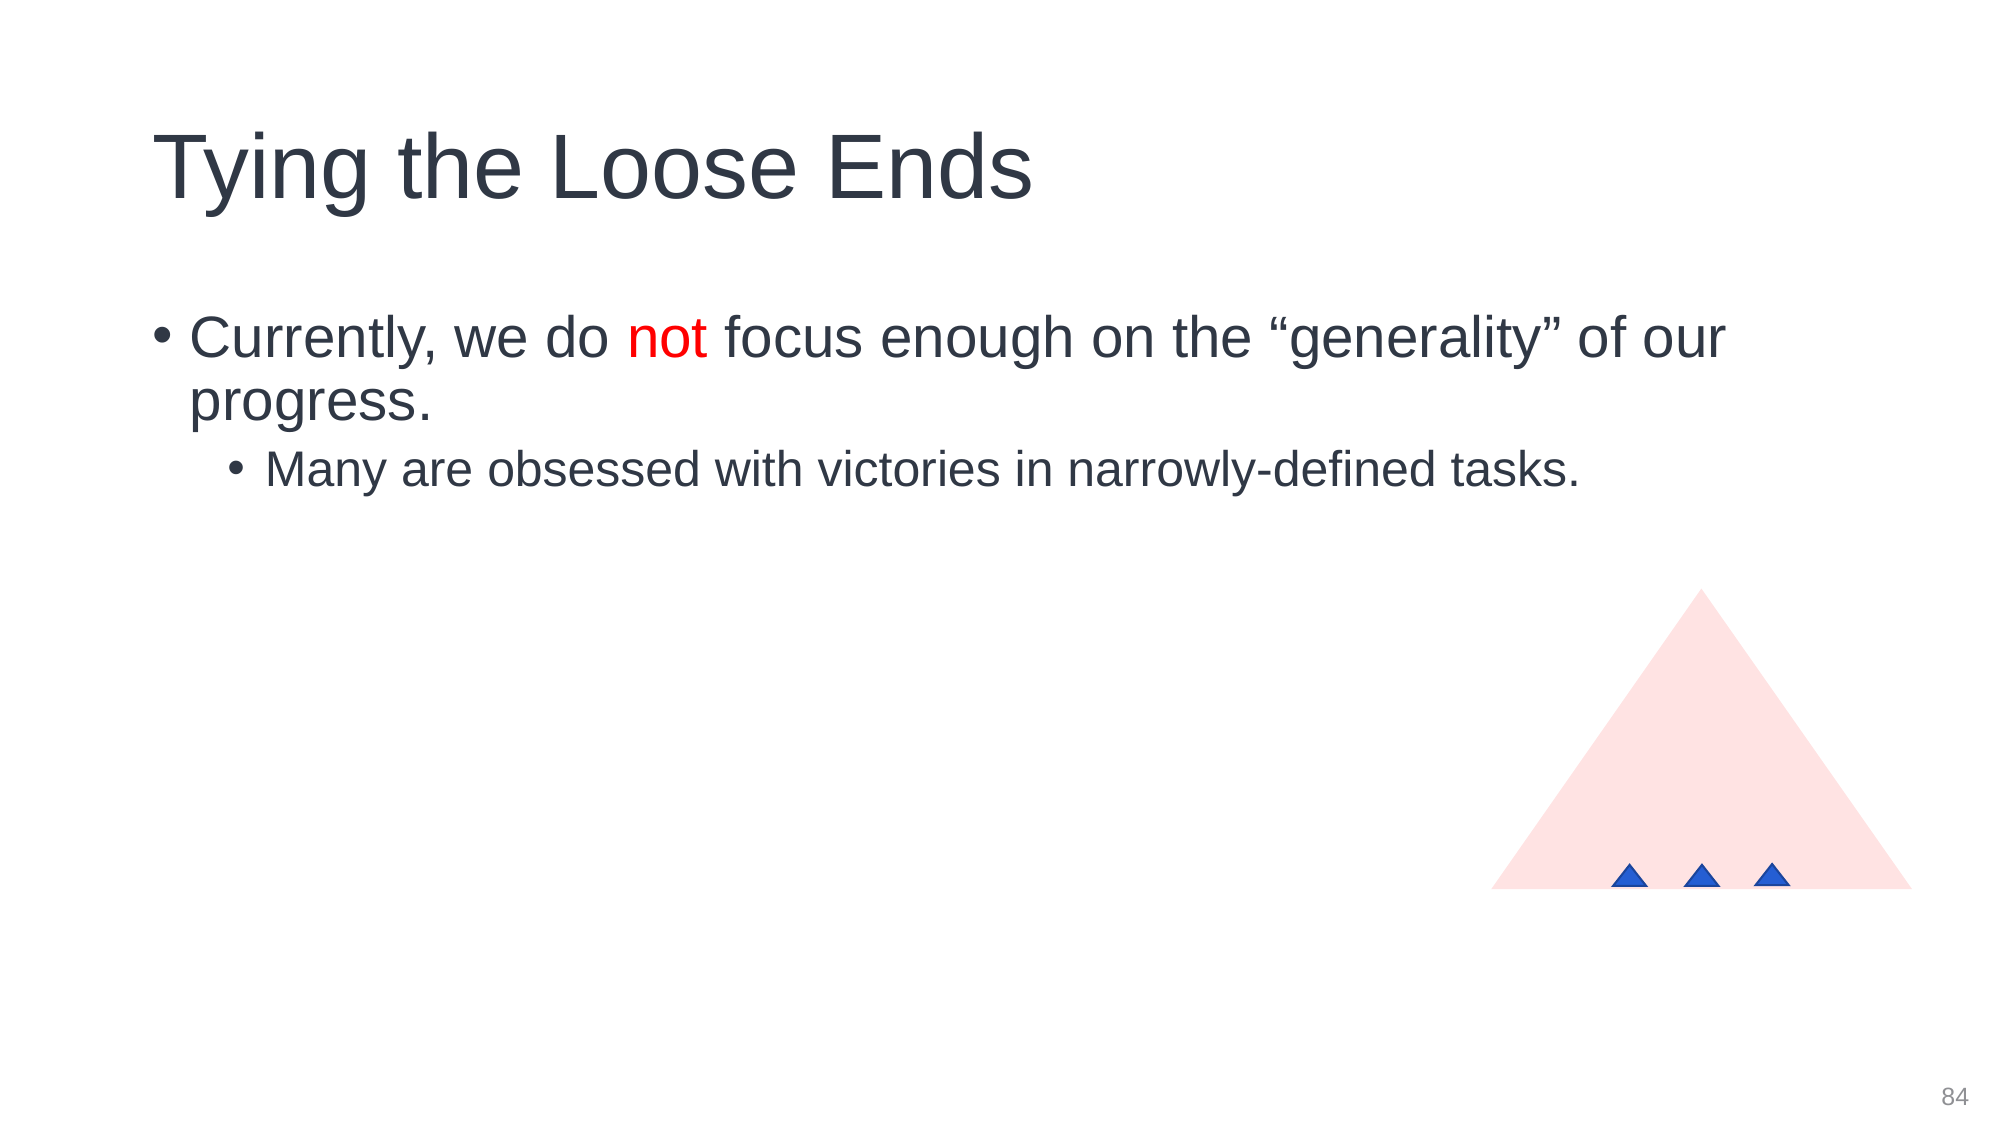

# Tying the Loose Ends
Currently, we do not focus enough on the “generality” of our progress.
Many are obsessed with victories in narrowly-defined tasks.

84